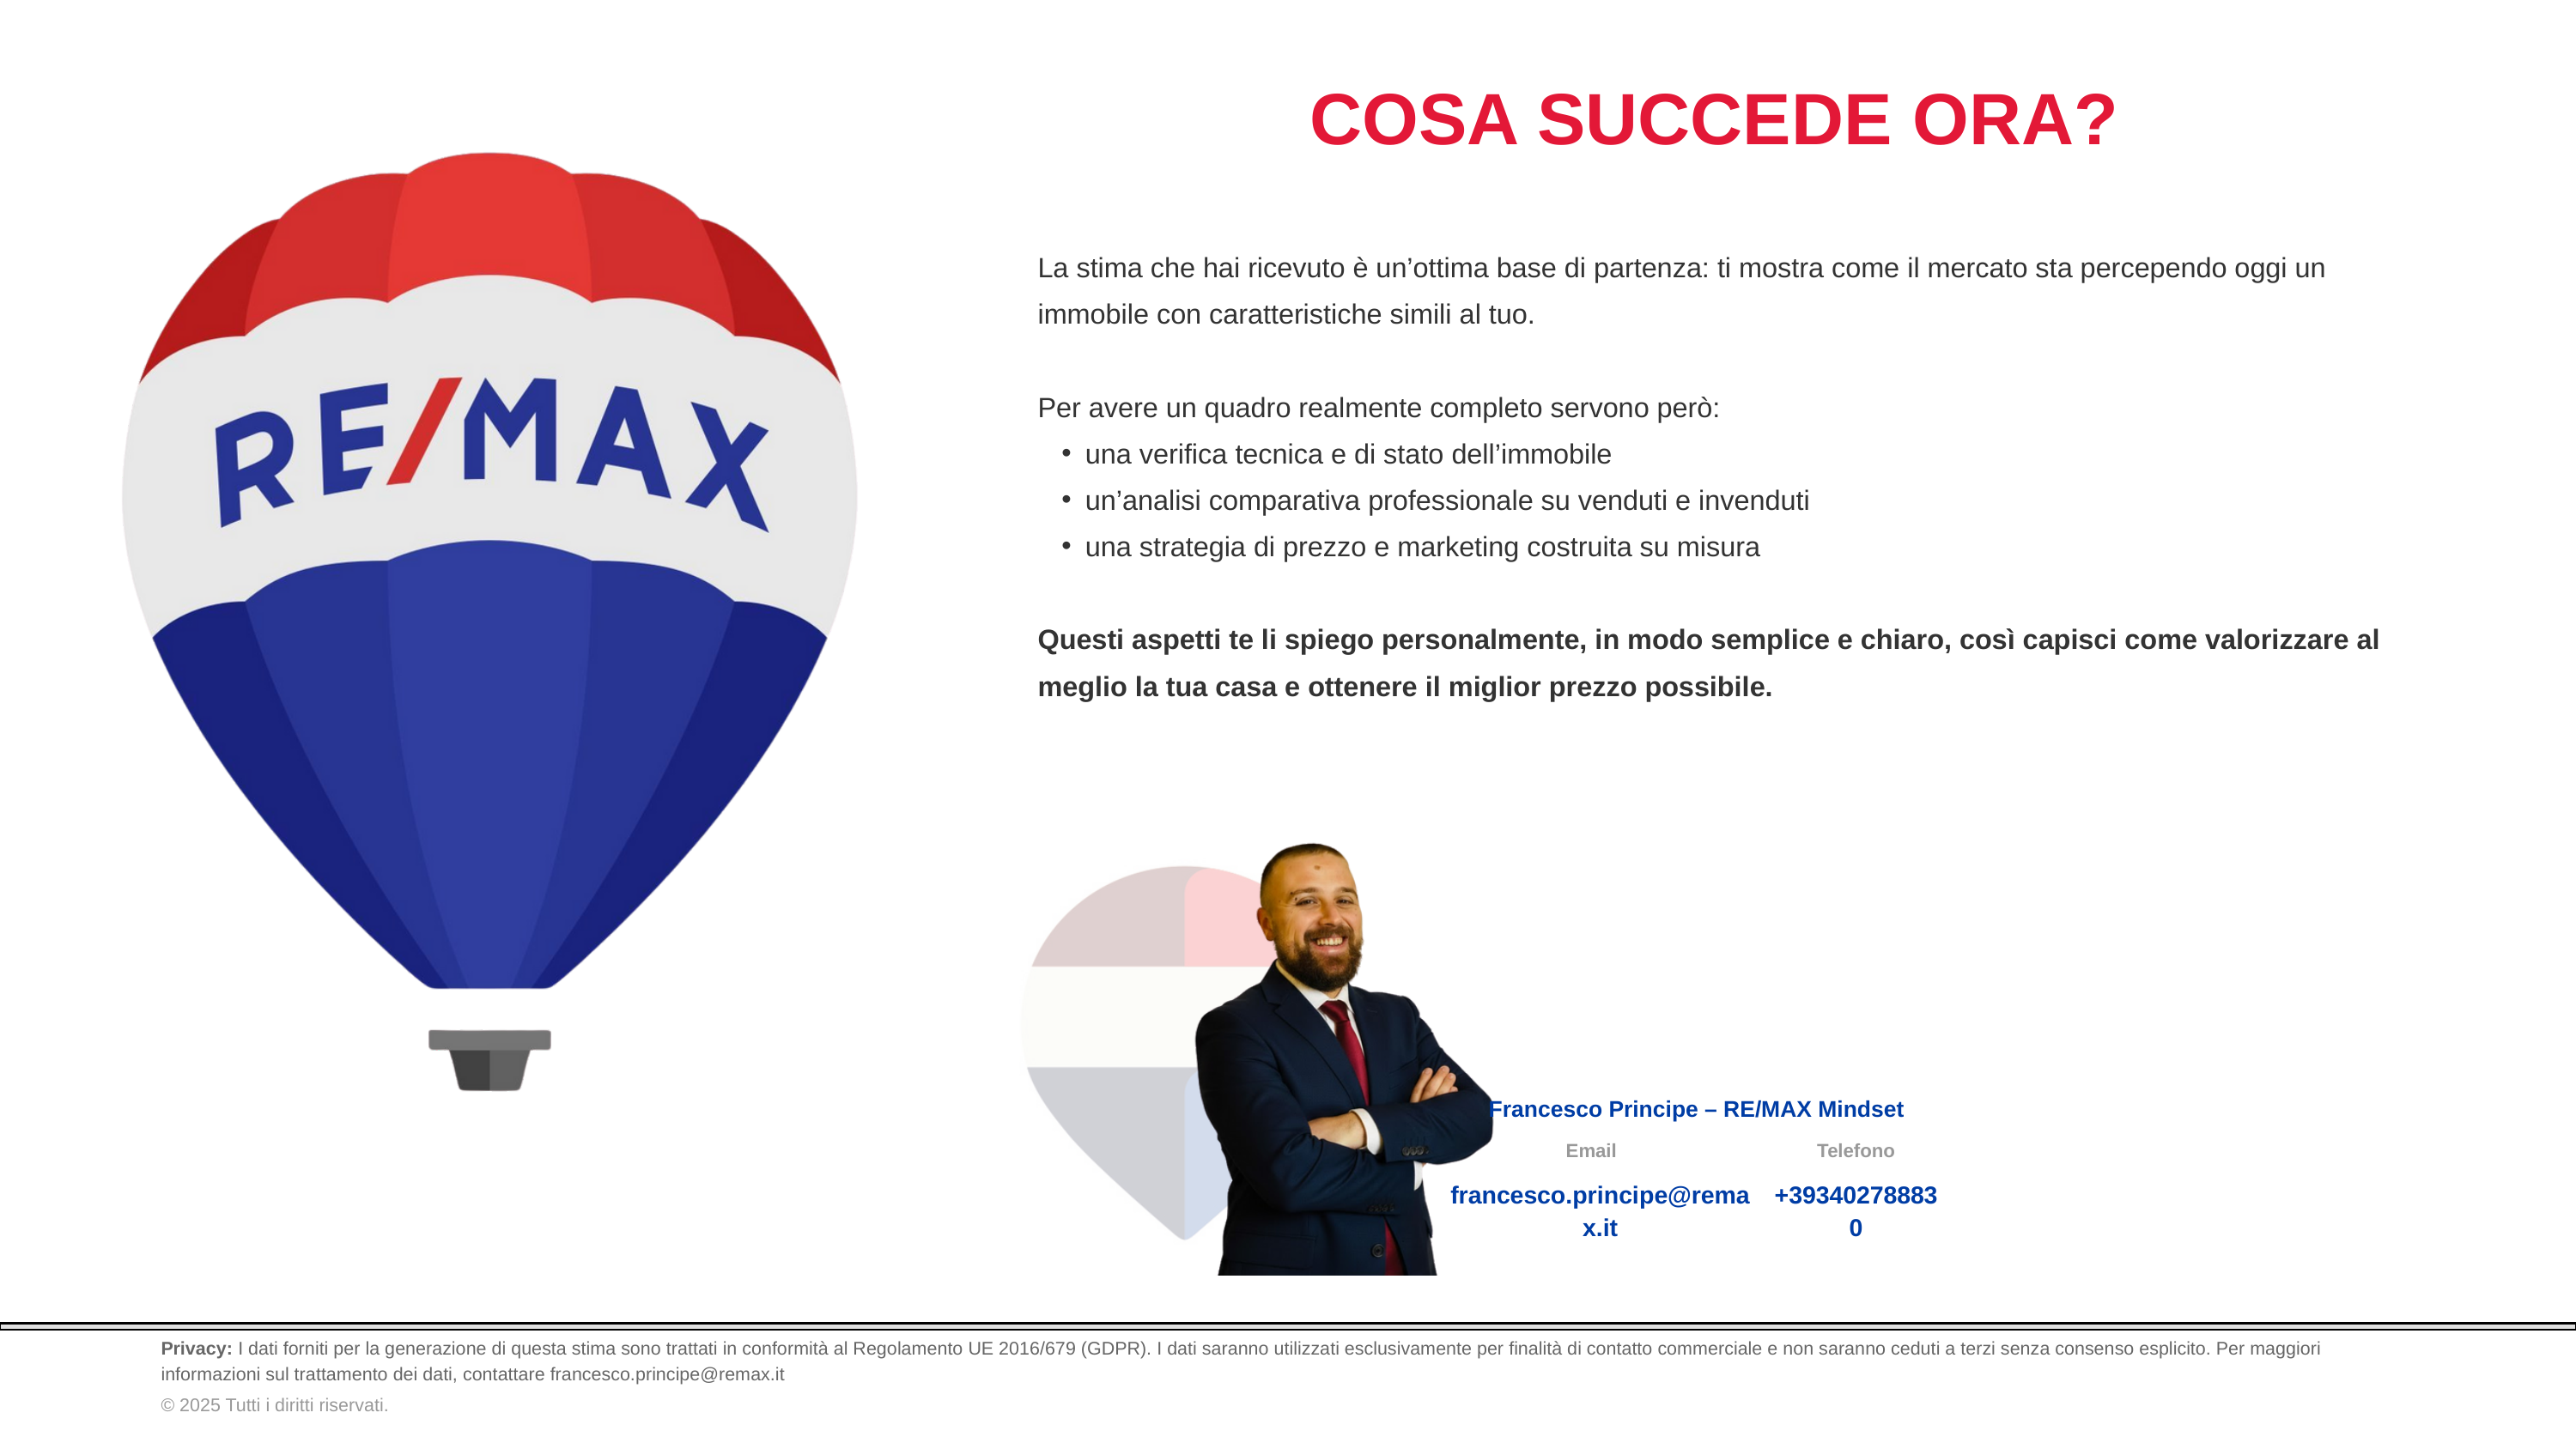

COSA SUCCEDE ORA?

La stima che hai ricevuto è un’ottima base di partenza: ti mostra come il mercato sta percependo oggi un immobile con caratteristiche simili al tuo.

Per avere un quadro realmente completo servono però:
una verifica tecnica e di stato dell’immobile
un’analisi comparativa professionale su venduti e invenduti
una strategia di prezzo e marketing costruita su misura

Questi aspetti te li spiego personalmente, in modo semplice e chiaro, così capisci come valorizzare al meglio la tua casa e ottenere il miglior prezzo possibile.

Francesco Principe – RE/MAX Mindset
Email
Telefono
francesco.principe@remax.it
+393402788830

Privacy: I dati forniti per la generazione di questa stima sono trattati in conformità al Regolamento UE 2016/679 (GDPR). I dati saranno utilizzati esclusivamente per finalità di contatto commerciale e non saranno ceduti a terzi senza consenso esplicito. Per maggiori informazioni sul trattamento dei dati, contattare francesco.principe@remax.it
© 2025 Tutti i diritti riservati.